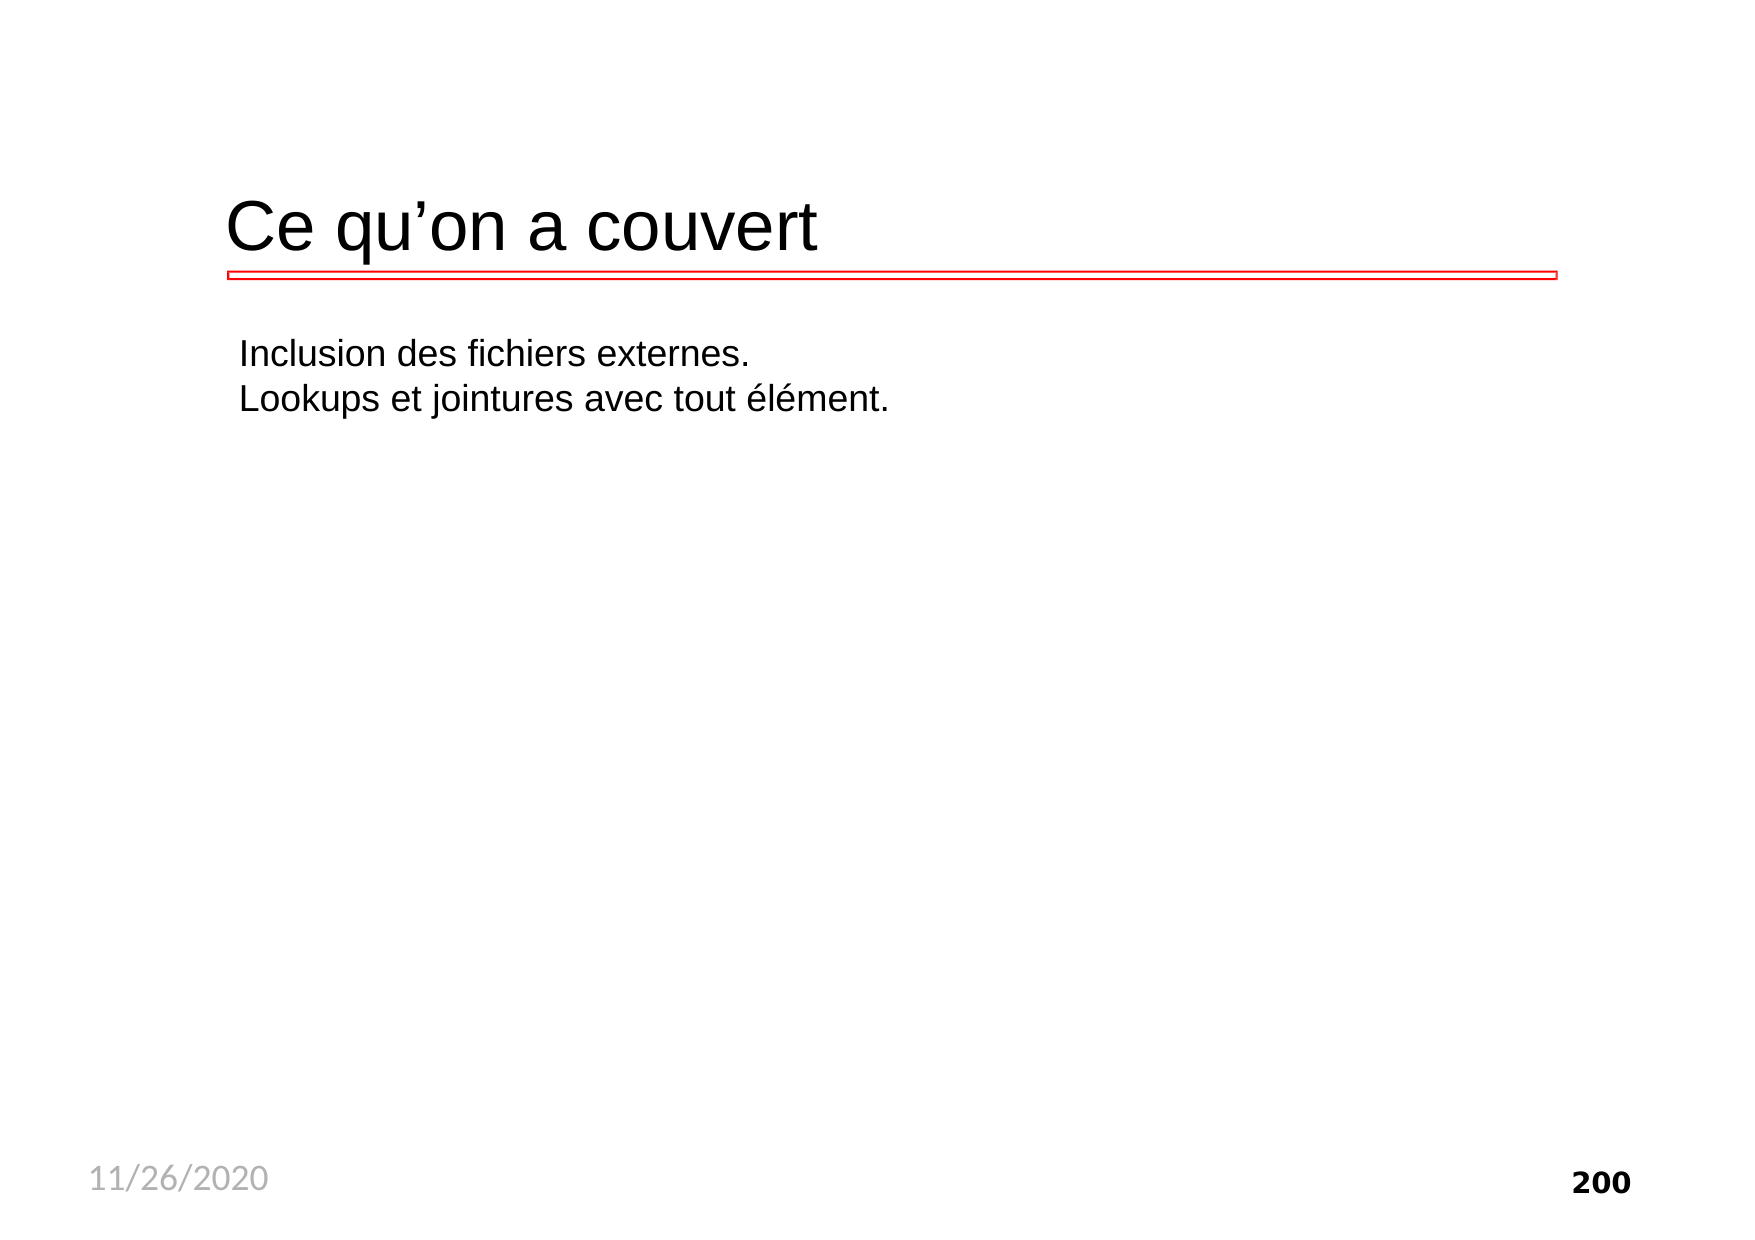

# Ce qu’on a couvert
Inclusion des fichiers externes.
Lookups et jointures avec tout élément.
11/26/2020
200